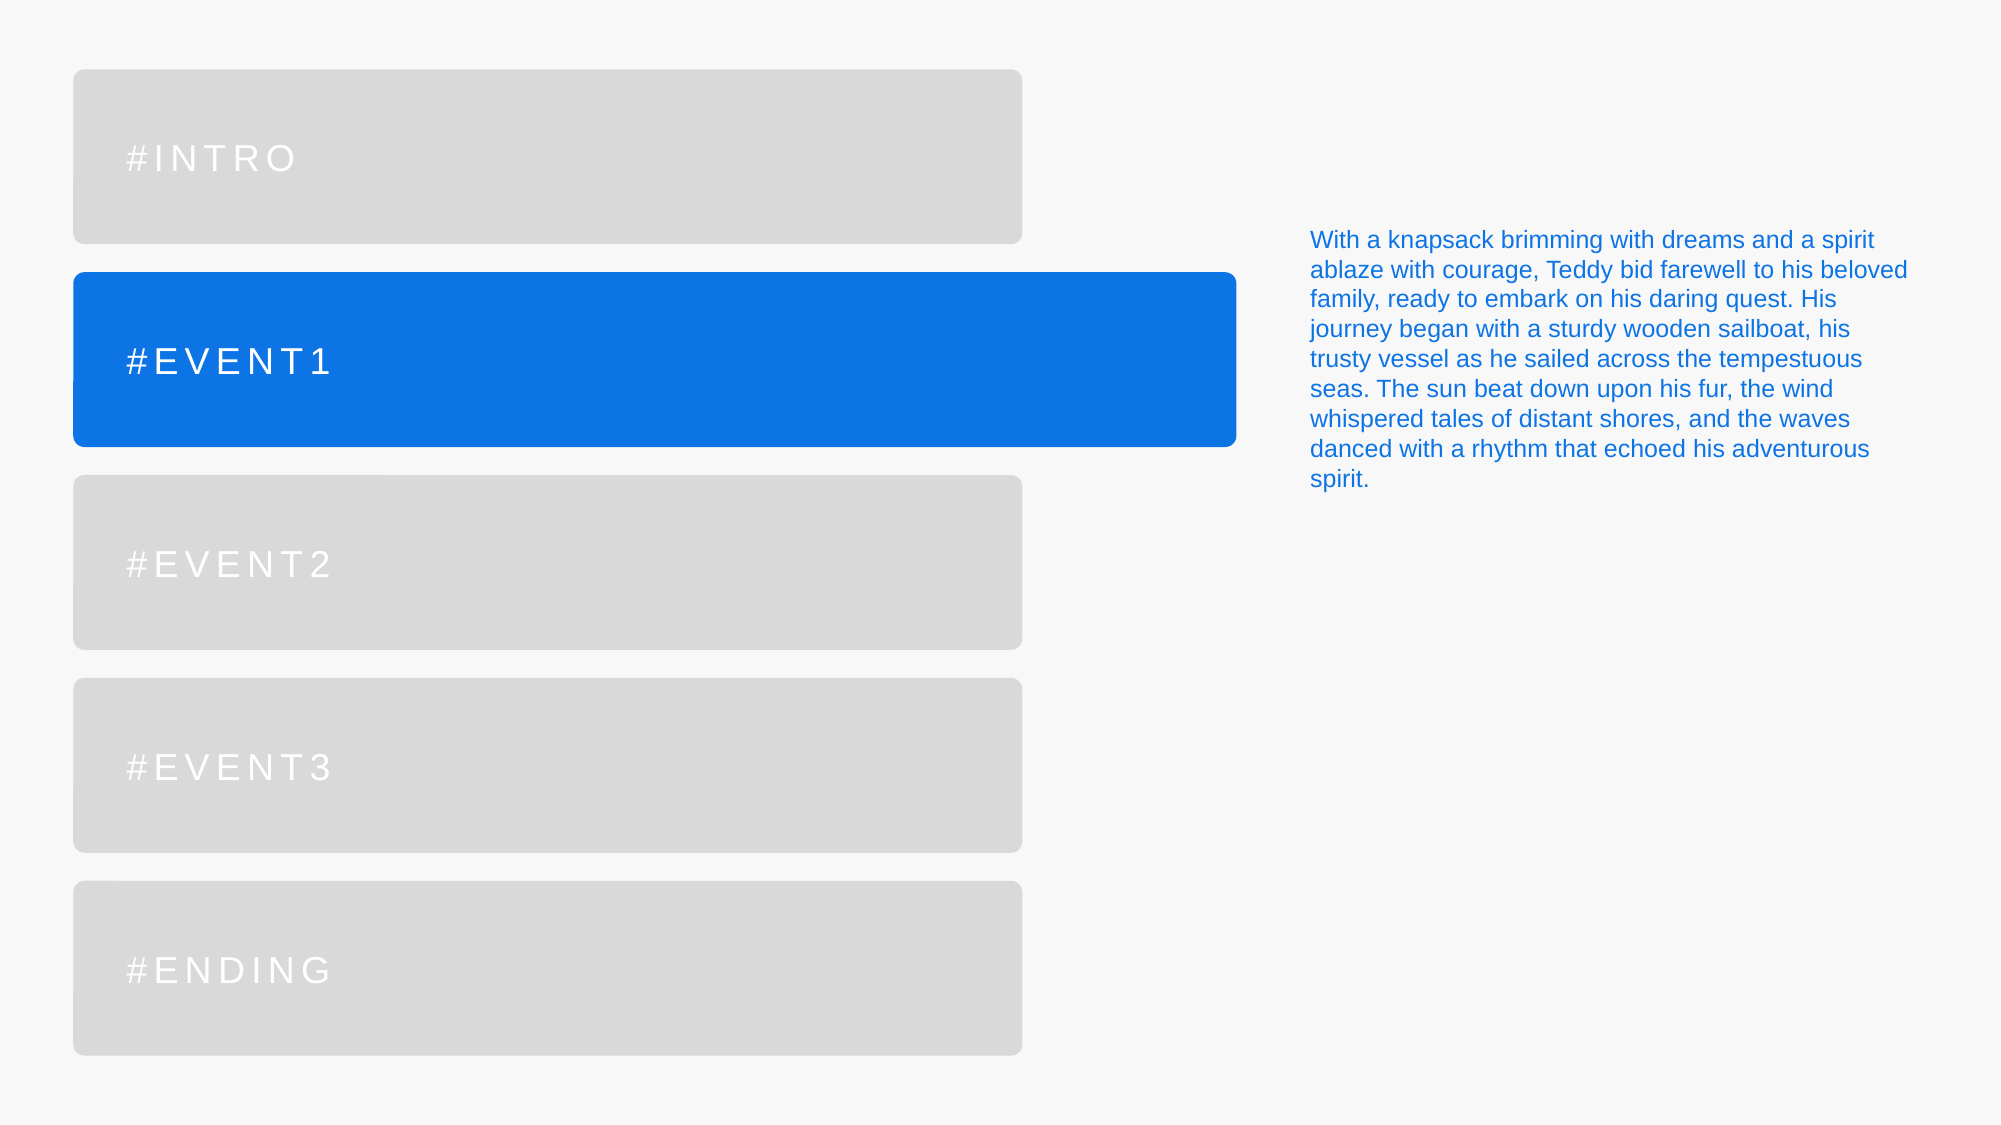

#INTRO
With a knapsack brimming with dreams and a spirit ablaze with courage, Teddy bid farewell to his beloved family, ready to embark on his daring quest. His journey began with a sturdy wooden sailboat, his trusty vessel as he sailed across the tempestuous seas. The sun beat down upon his fur, the wind whispered tales of distant shores, and the waves danced with a rhythm that echoed his adventurous spirit.
#EVENT1
#EVENT2
#EVENT3
#ENDING